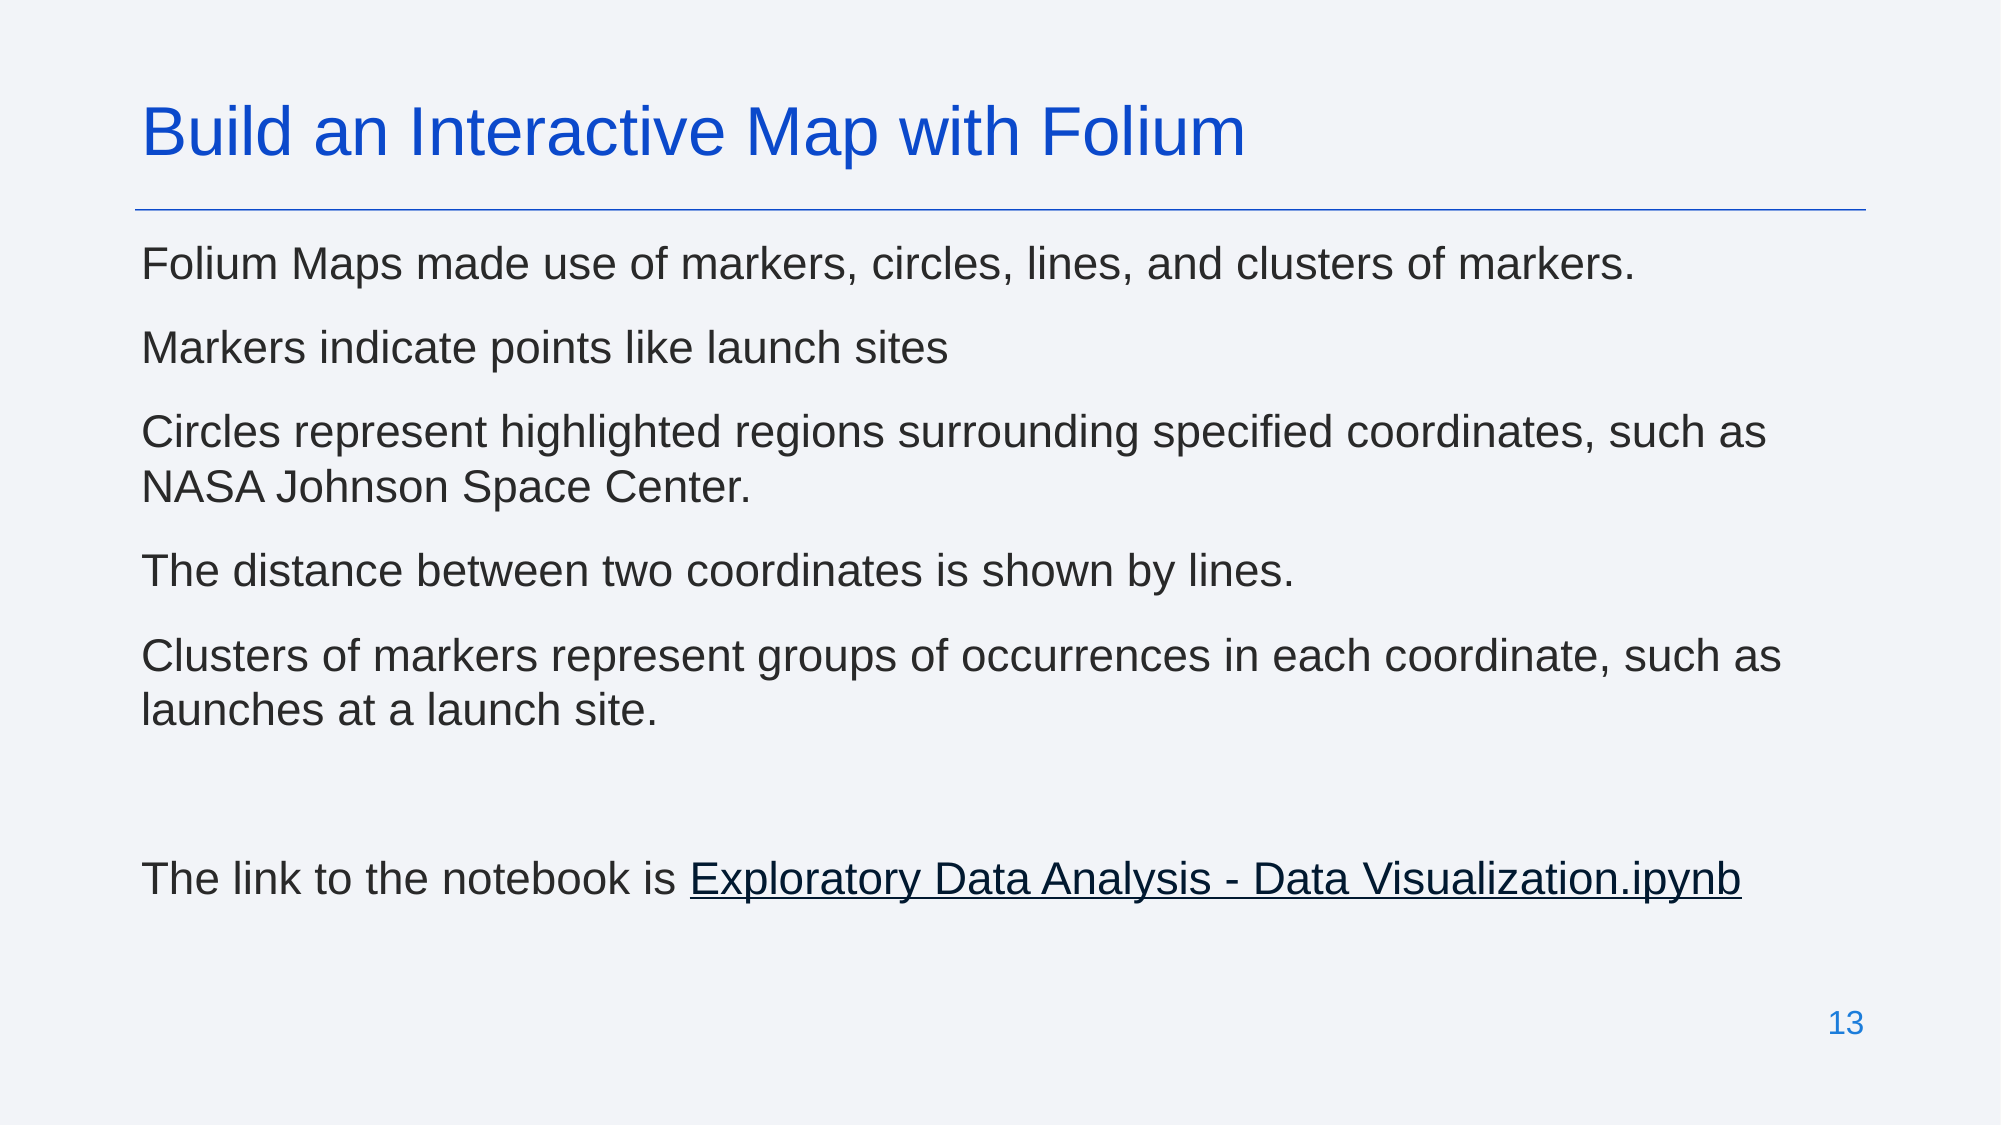

Build an Interactive Map with Folium
Folium Maps made use of markers, circles, lines, and clusters of markers.
Markers indicate points like launch sites
Circles represent highlighted regions surrounding specified coordinates, such as NASA Johnson Space Center.
The distance between two coordinates is shown by lines.
Clusters of markers represent groups of occurrences in each coordinate, such as launches at a launch site.

The link to the notebook is Exploratory Data Analysis - Data Visualization.ipynb

13